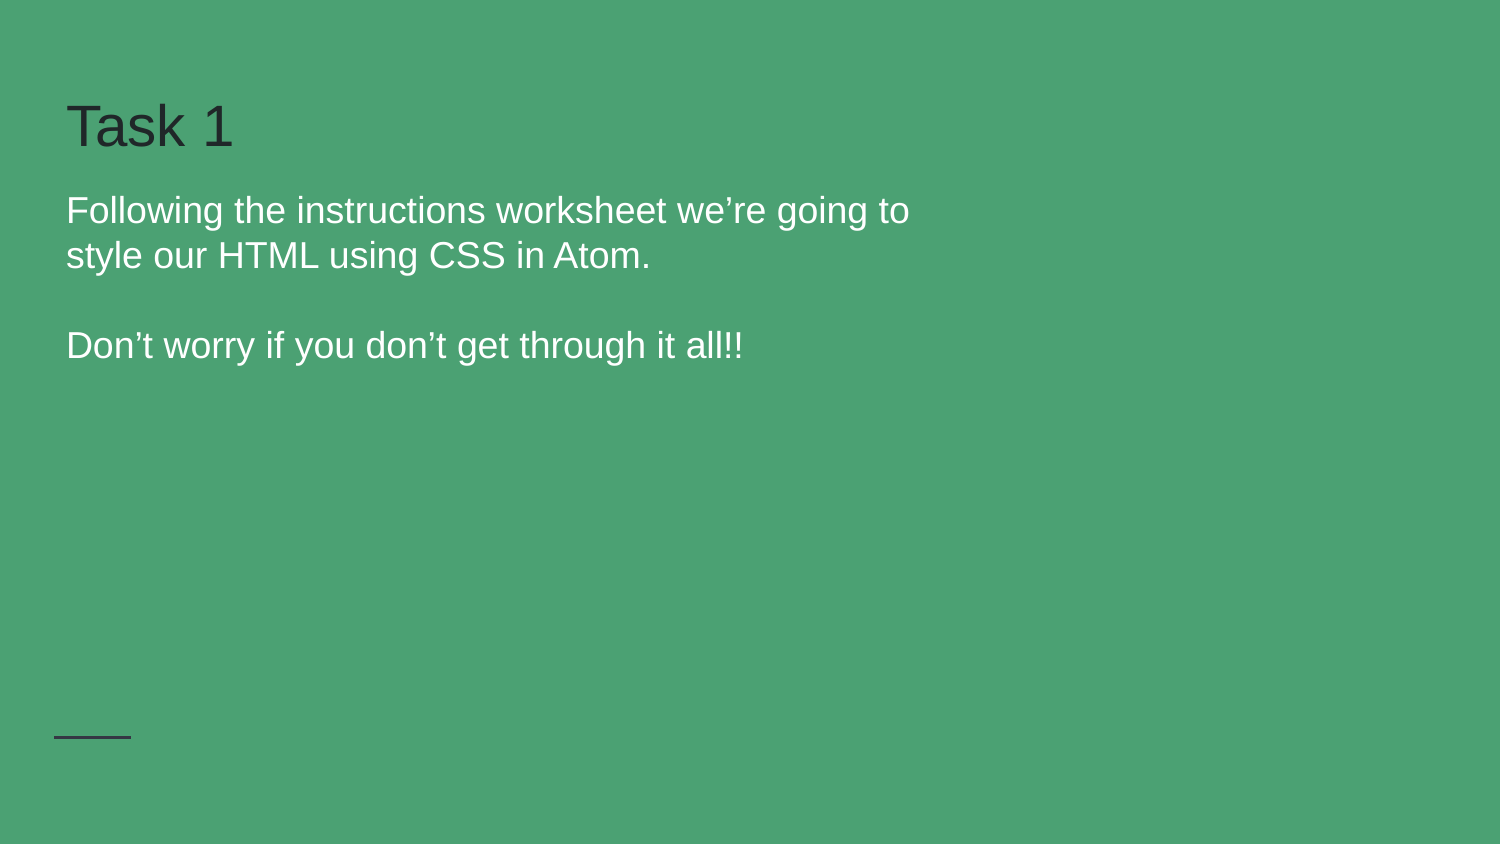

# Task 1

Following the instructions worksheet we’re going to style our HTML using CSS in Atom.

Don’t worry if you don’t get through it all!!